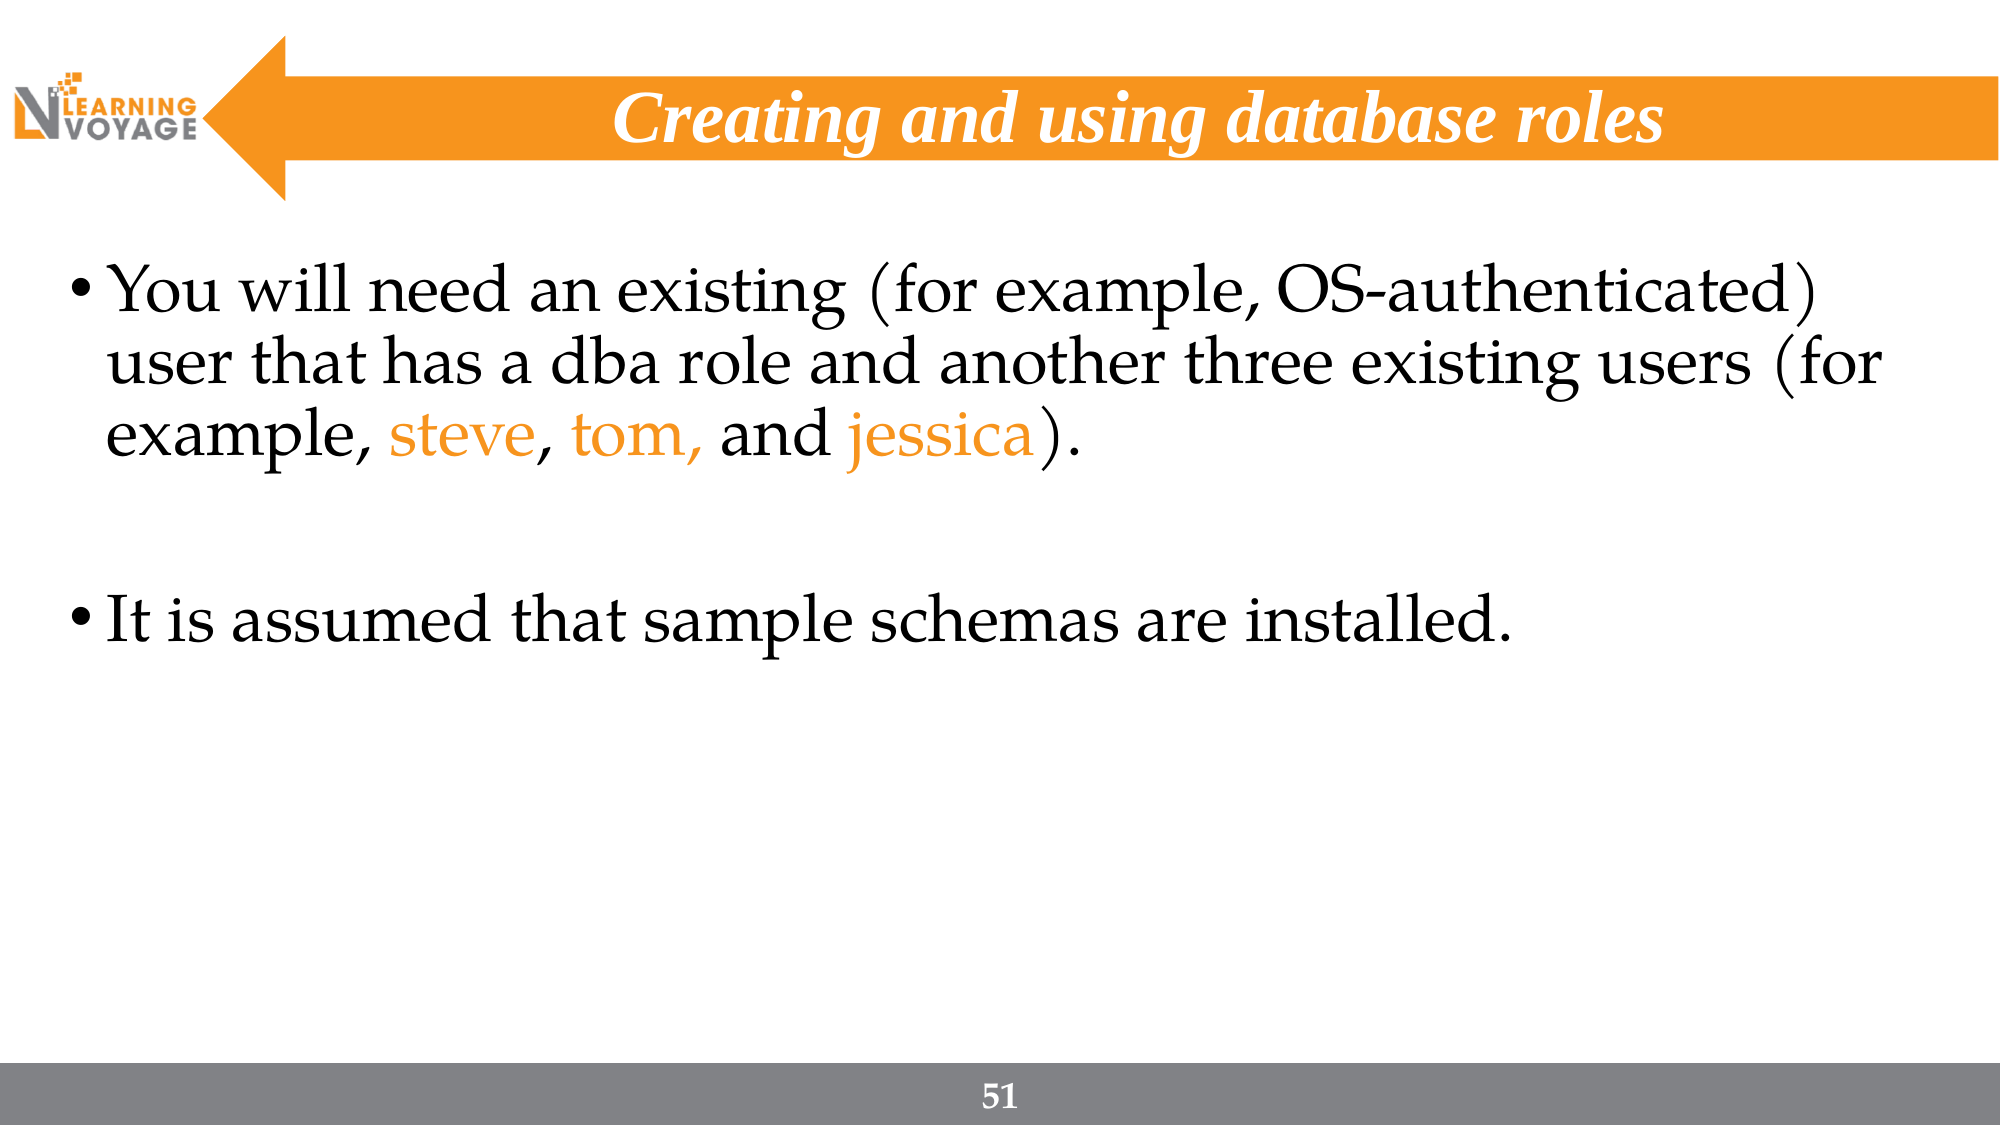

# Creating and using database roles
You will need an existing (for example, OS-authenticated) user that has a dba role and another three existing users (for example, steve, tom, and jessica).

It is assumed that sample schemas are installed.
51